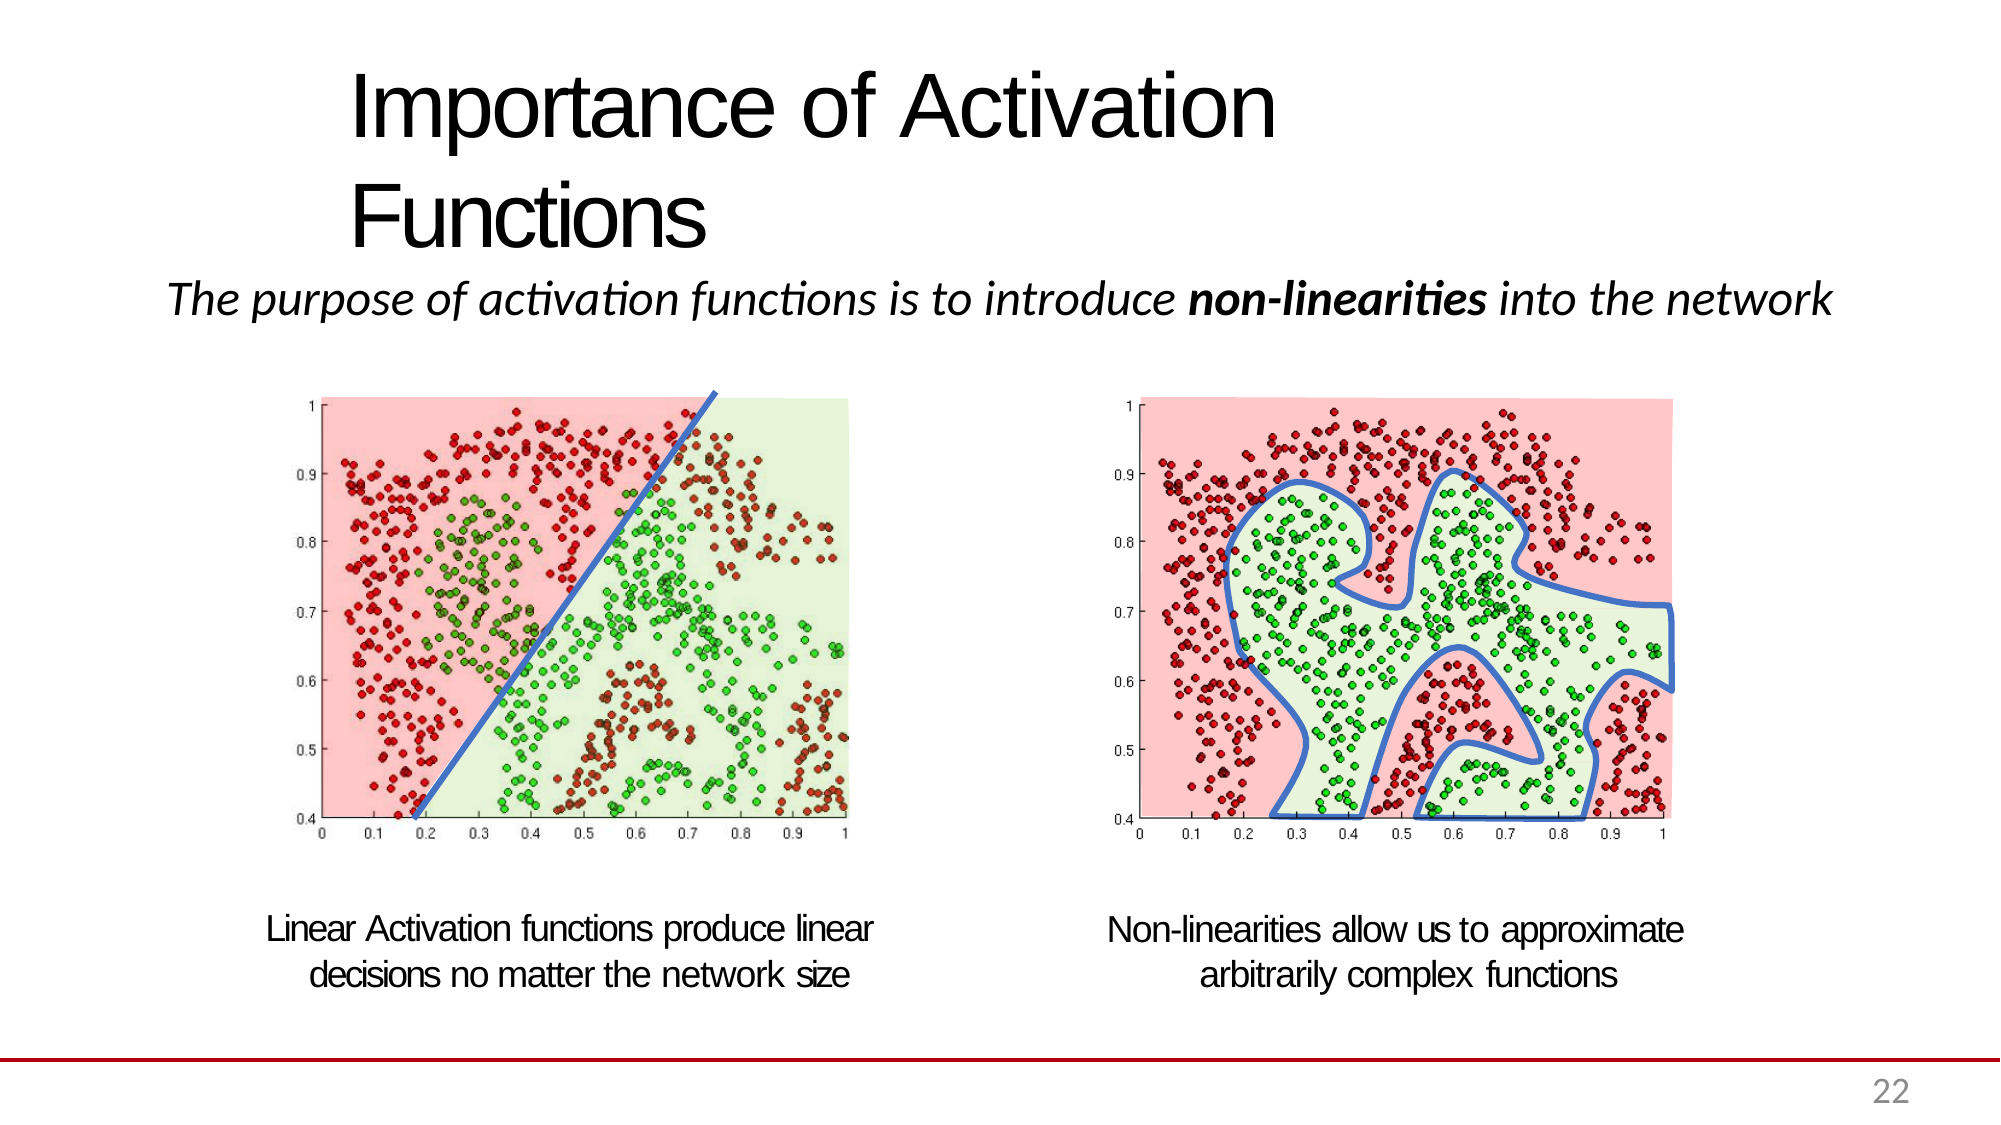

# Importance of Activation Functions
The purpose of activation functions is to introduce non-linearities into the network

Linear Activation functions produce linear  decisions no matter the network size
Non-linearities allow us to approximate  arbitrarily complex functions
22